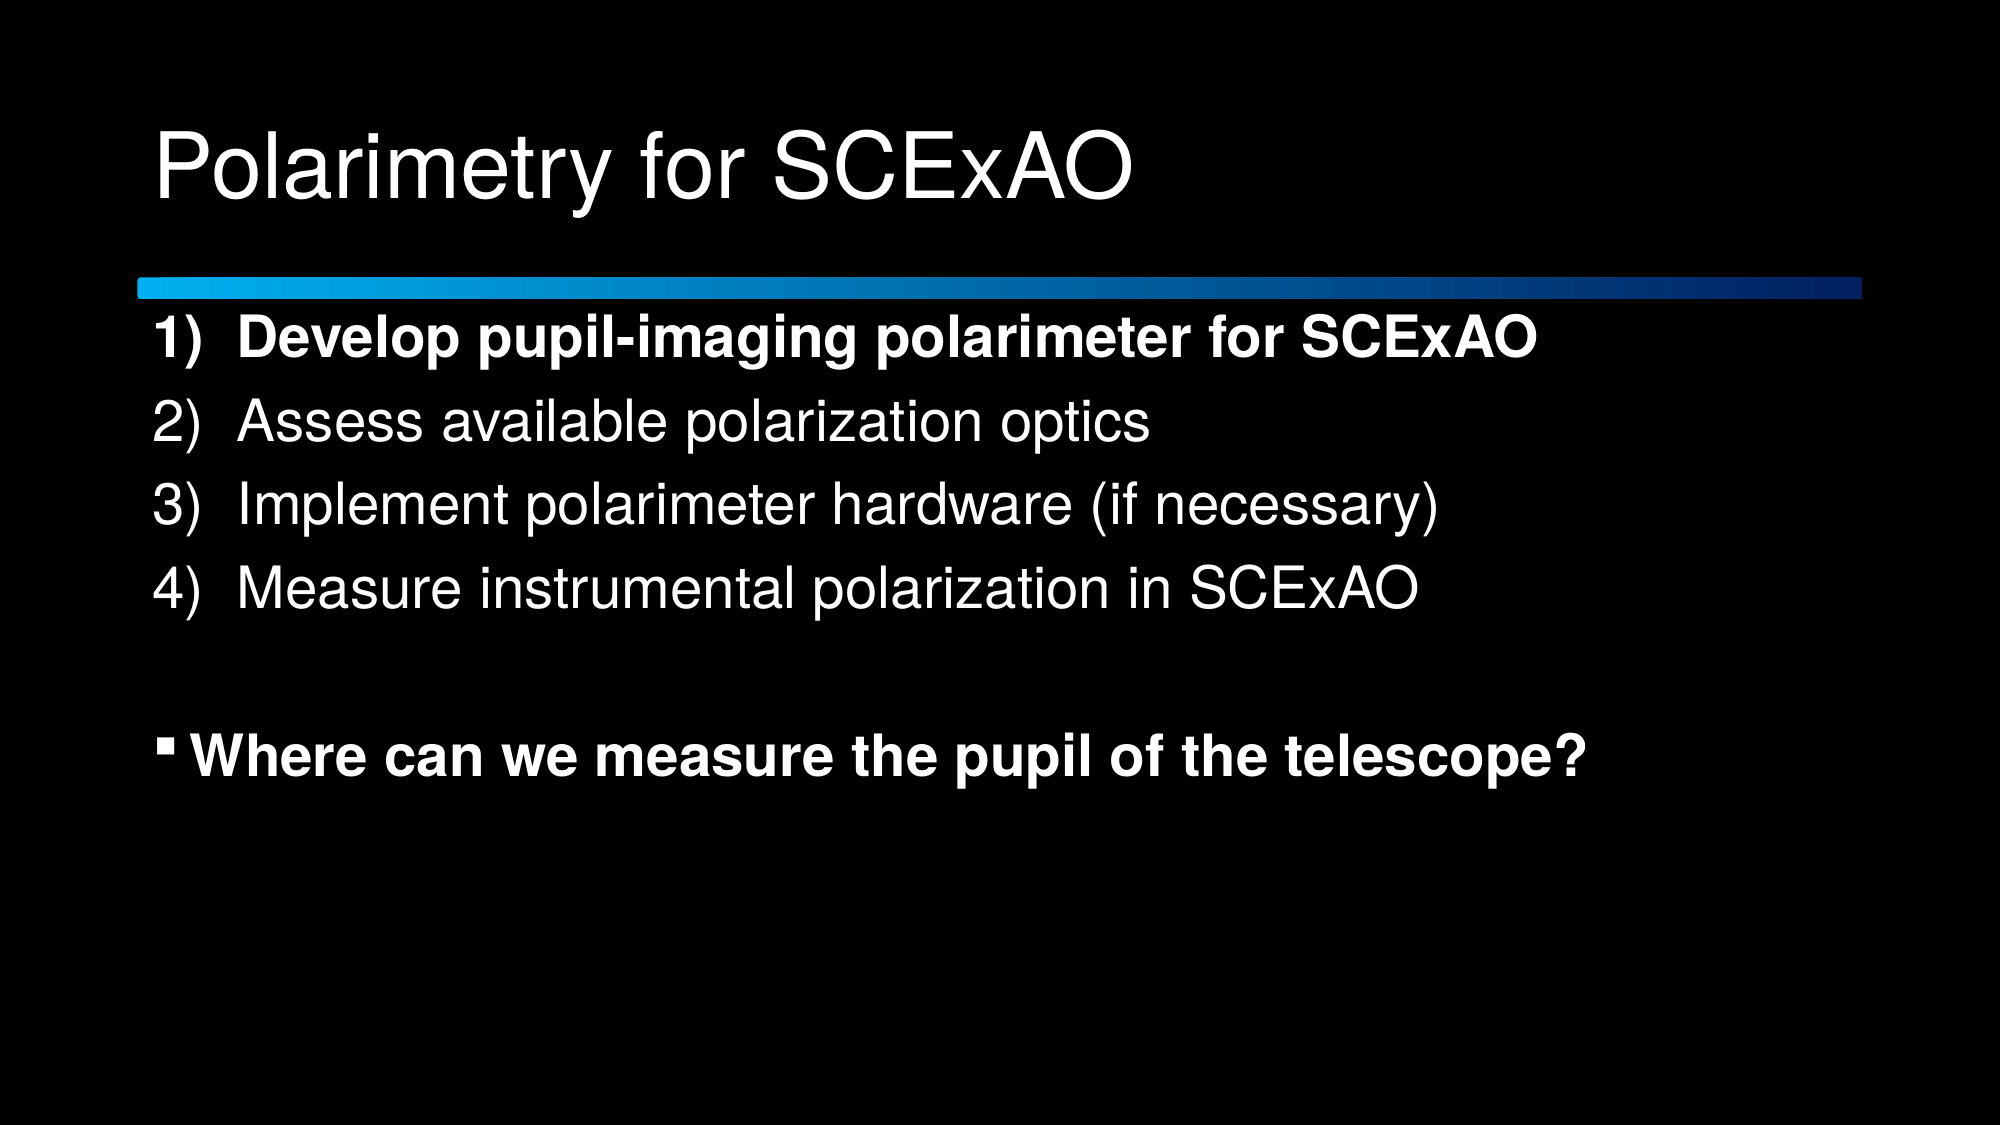

# Polarimetry for SCExAO
Develop pupil-imaging polarimeter for SCExAO
Assess available polarization optics
Implement polarimeter hardware (if necessary)
Measure instrumental polarization in SCExAO

Where can we measure the pupil of the telescope?